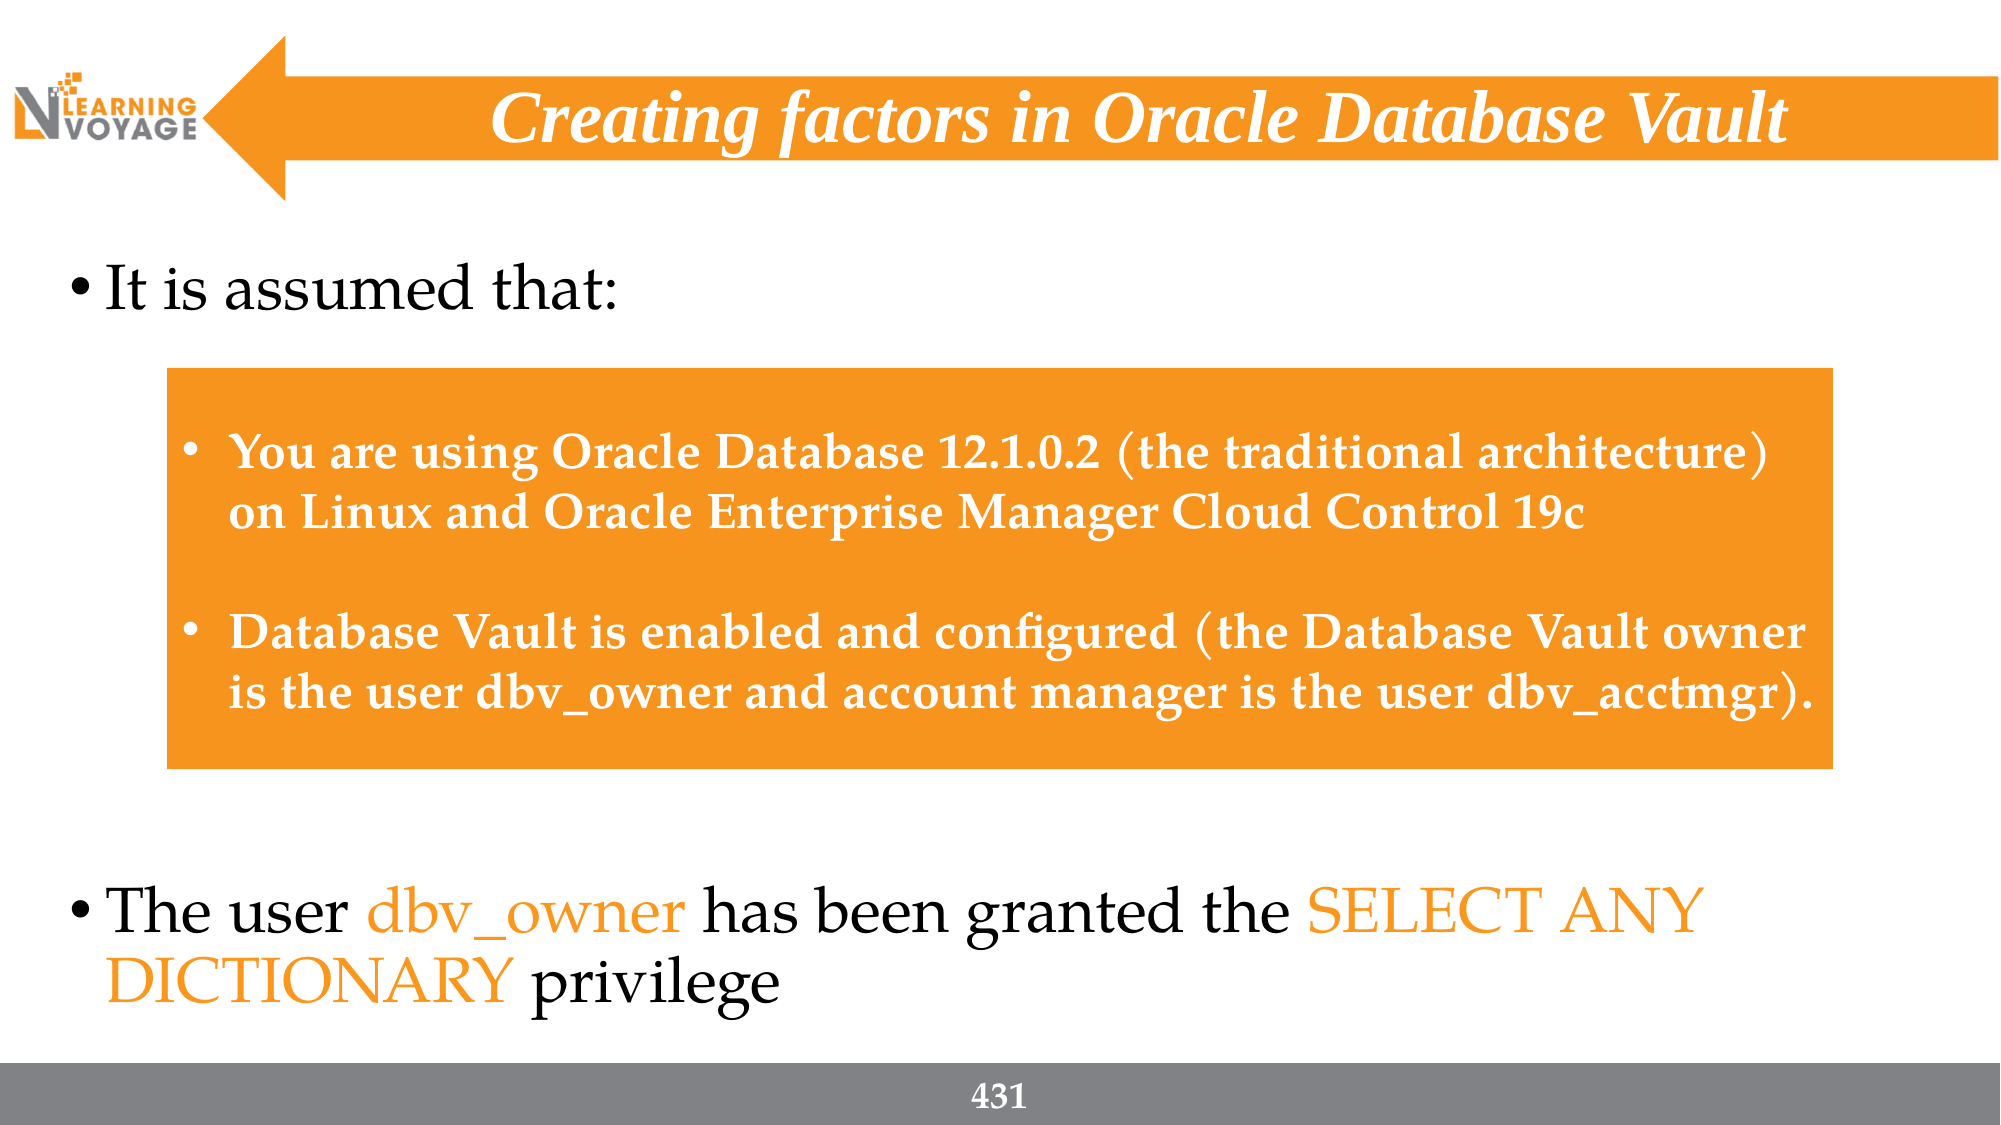

# Creating factors in Oracle Database Vault
It is assumed that:

The user dbv_owner has been granted the SELECT ANY DICTIONARY privilege

You are using Oracle Database 12.1.0.2 (the traditional architecture) on Linux and Oracle Enterprise Manager Cloud Control 19c

Database Vault is enabled and configured (the Database Vault owner is the user dbv_owner and account manager is the user dbv_acctmgr).
431